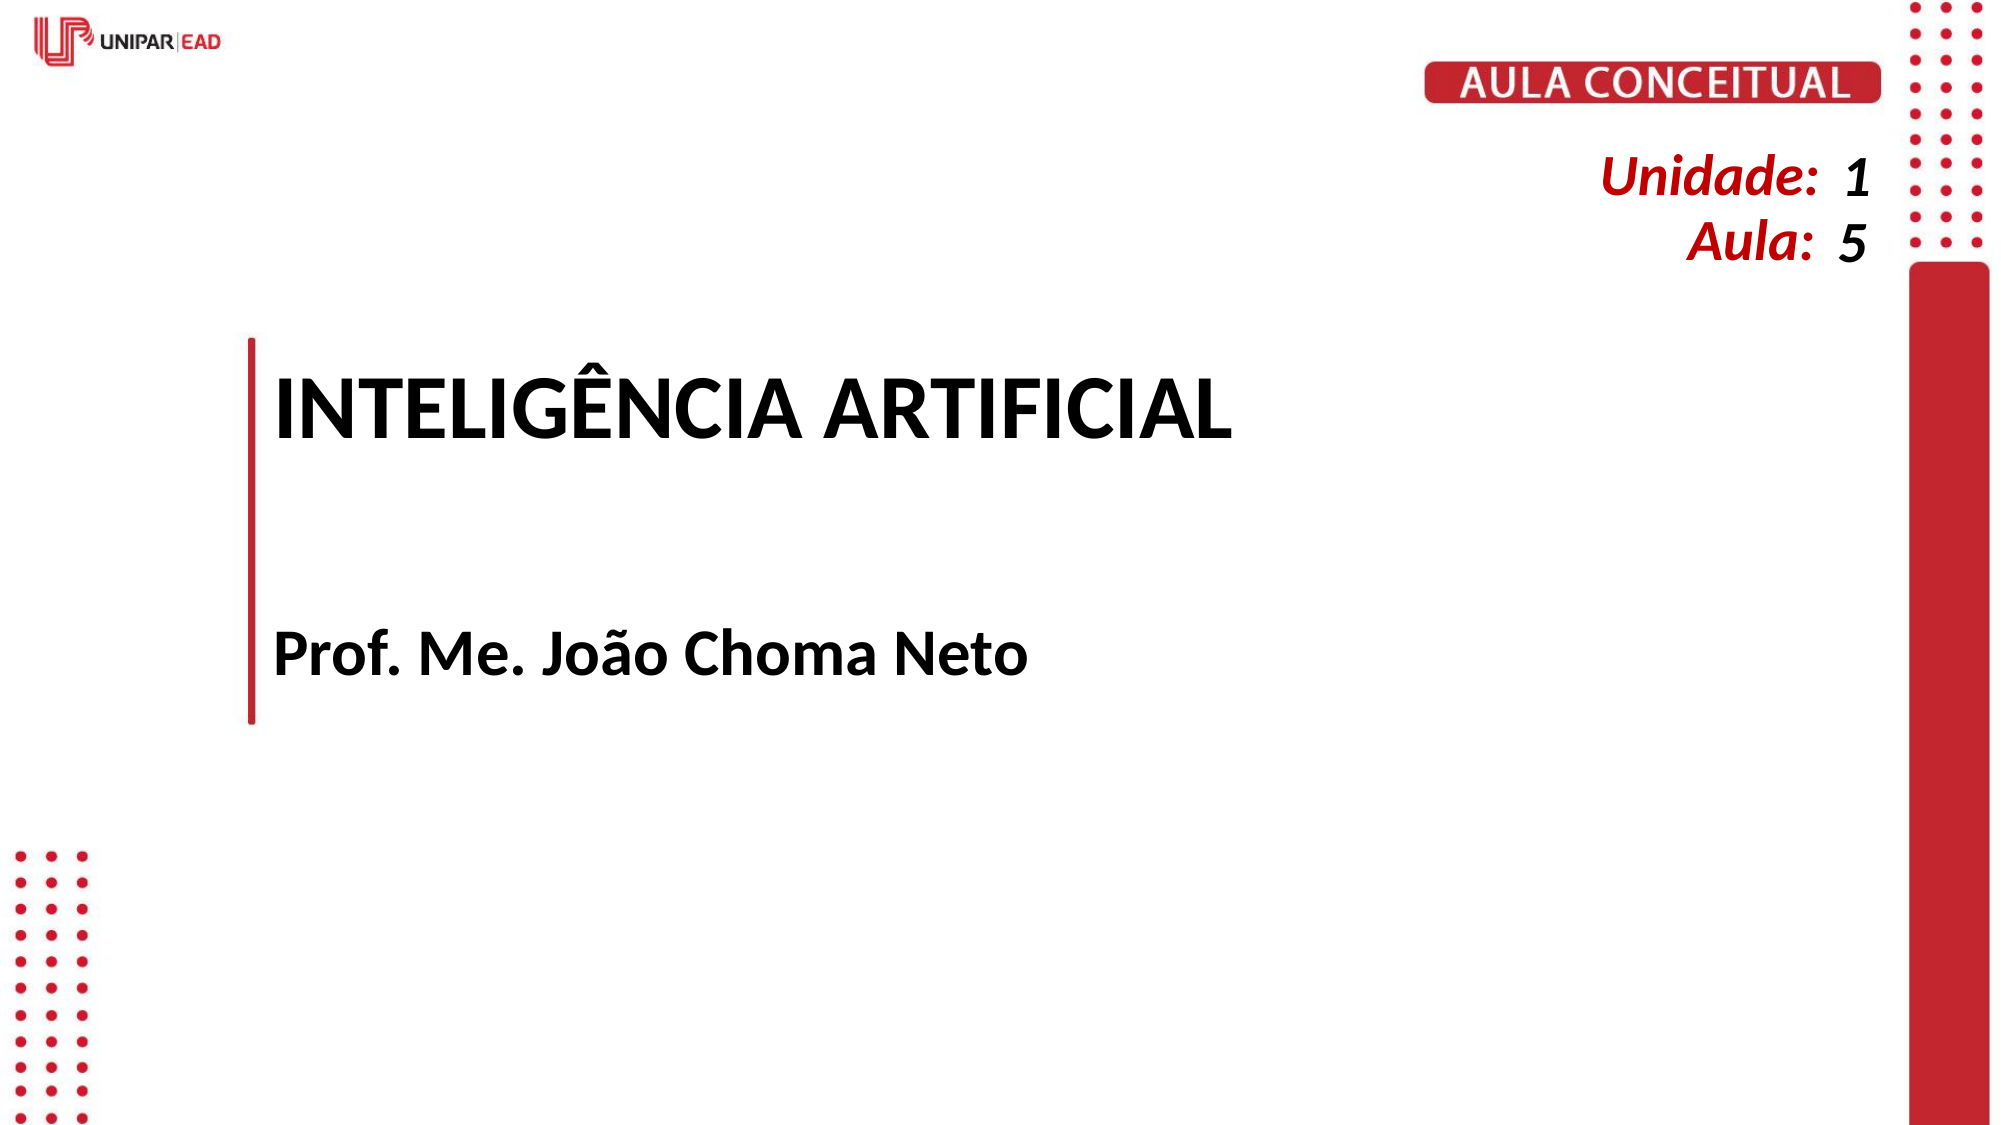

1
5
# INTELIGÊNCIA ARTIFICIAL
Prof. Me. João Choma Neto